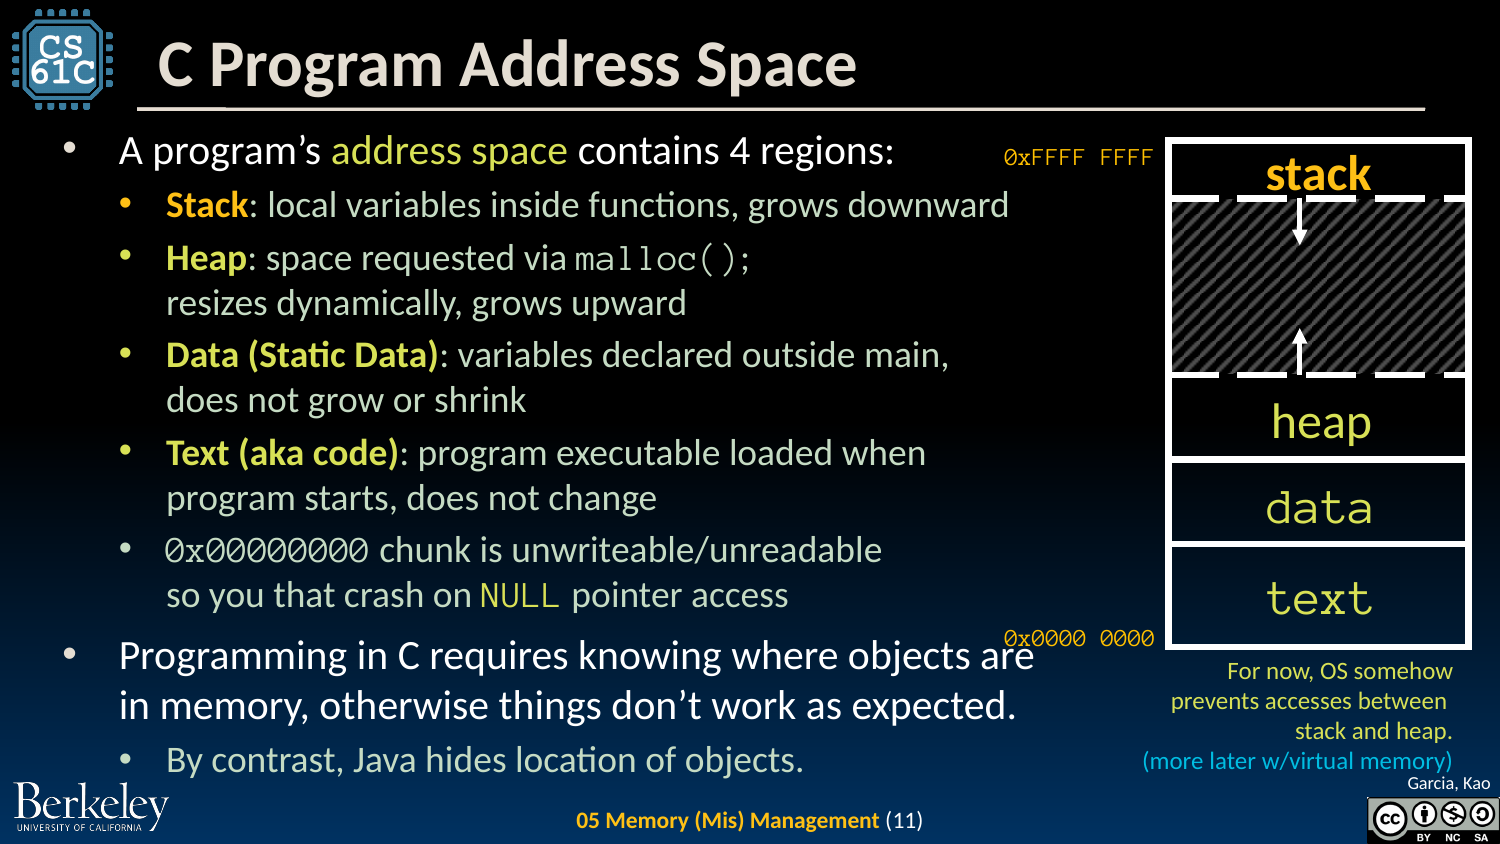

# C Program Address Space
A program’s address space contains 4 regions:
Stack: local variables inside functions, grows downward
Heap: space requested via malloc();
resizes dynamically, grows upward
Data (Static Data): variables declared outside main,
does not grow or shrink
Text (aka code): program executable loaded when program starts, does not change
0x00000000 chunk is unwriteable/unreadable
so you that crash on NULL pointer access
Programming in C requires knowing where objects are in memory, otherwise things don’t work as expected.
By contrast, Java hides location of objects.
stack
0xFFFF FFFF

heap

data

text
0x0000 0000
For now, OS somehow
prevents accesses between
stack and heap.
(more later w/virtual memory)